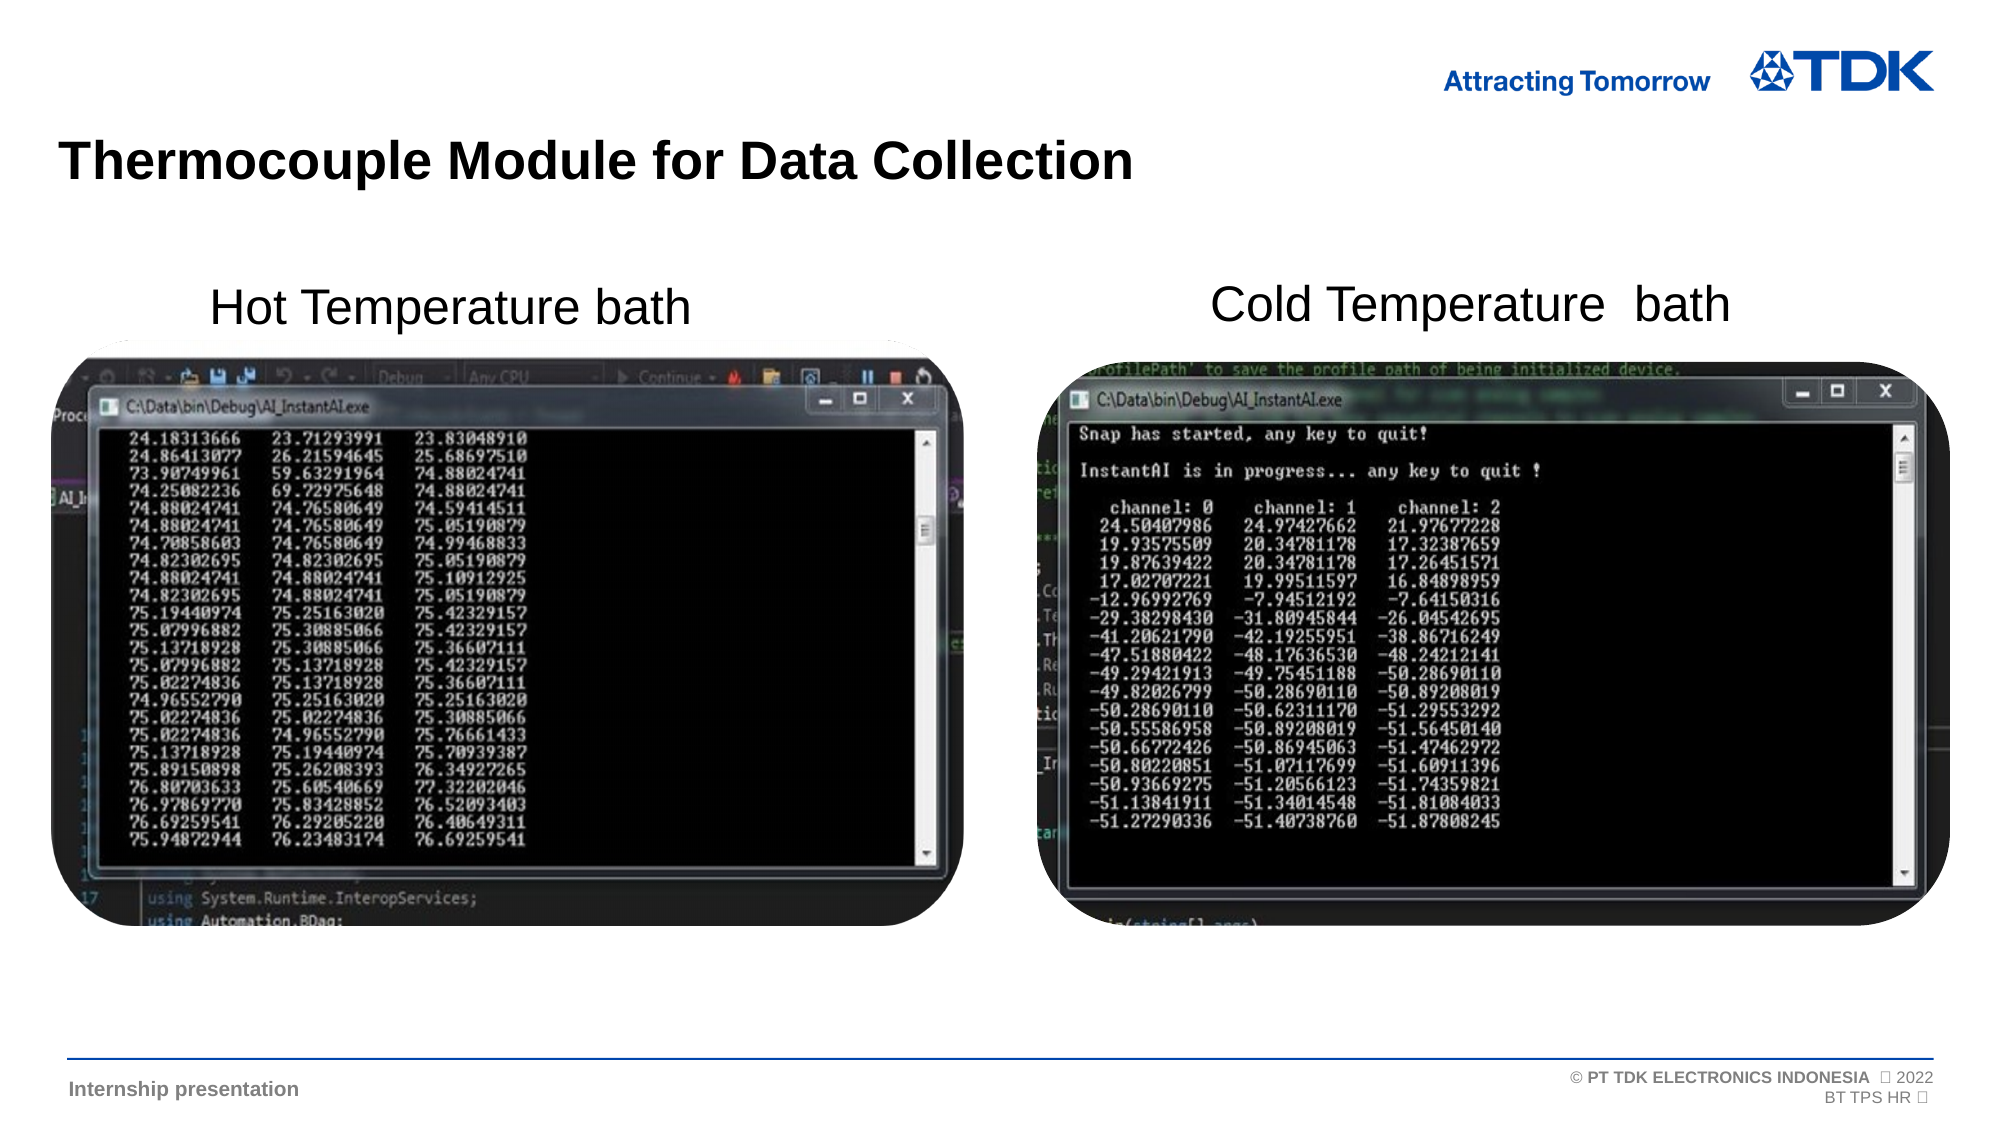

# Thermocouple Module for Data Collection
Cold Temperature  bath
Hot Temperature bath